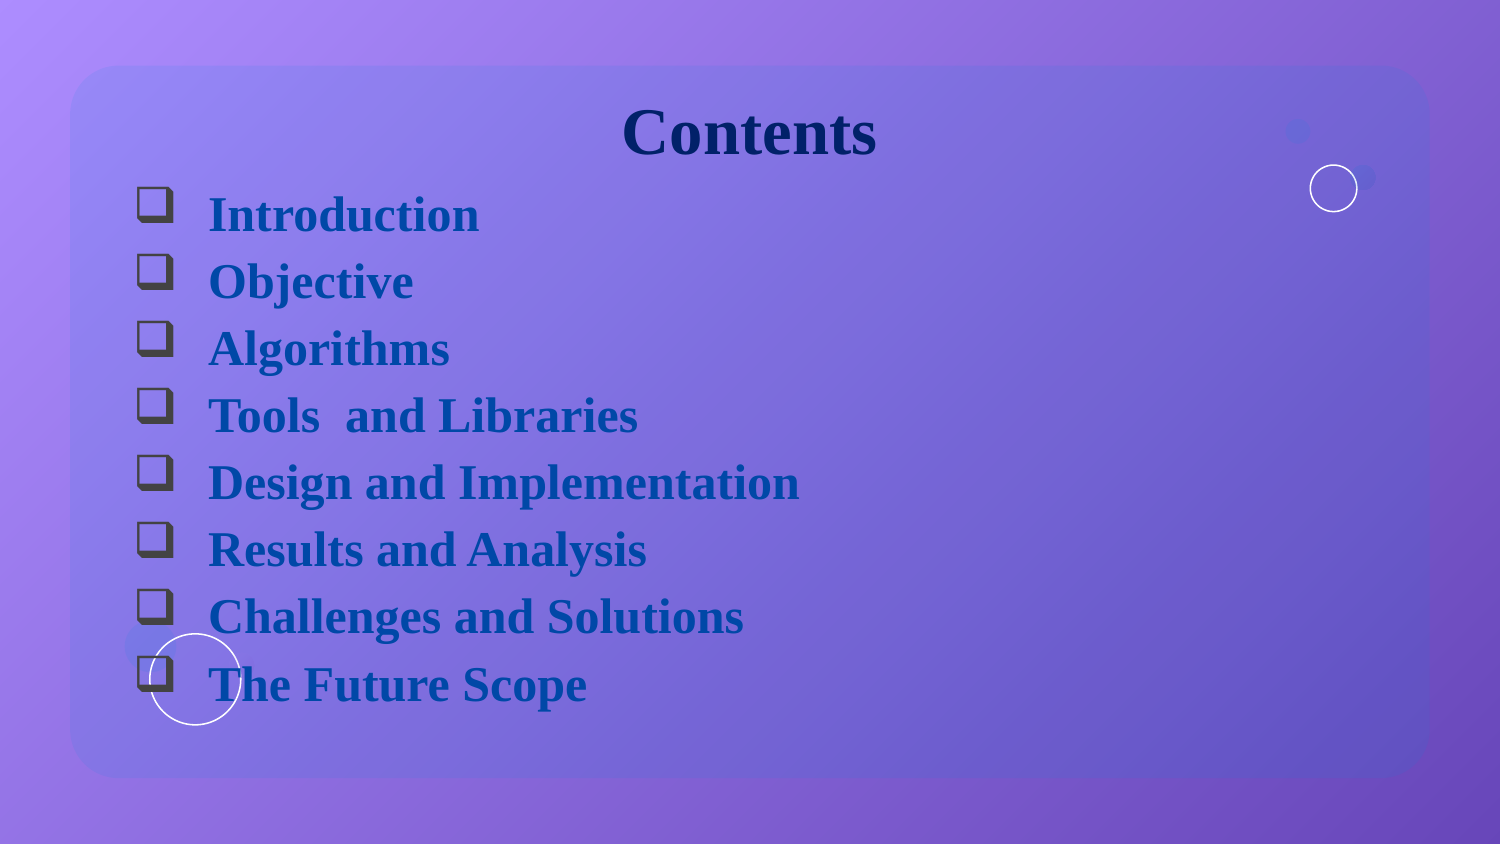

# Contents
Introduction
Objective
Algorithms
Tools  and Libraries
Design and Implementation
Results and Analysis
Challenges and Solutions
The Future Scope